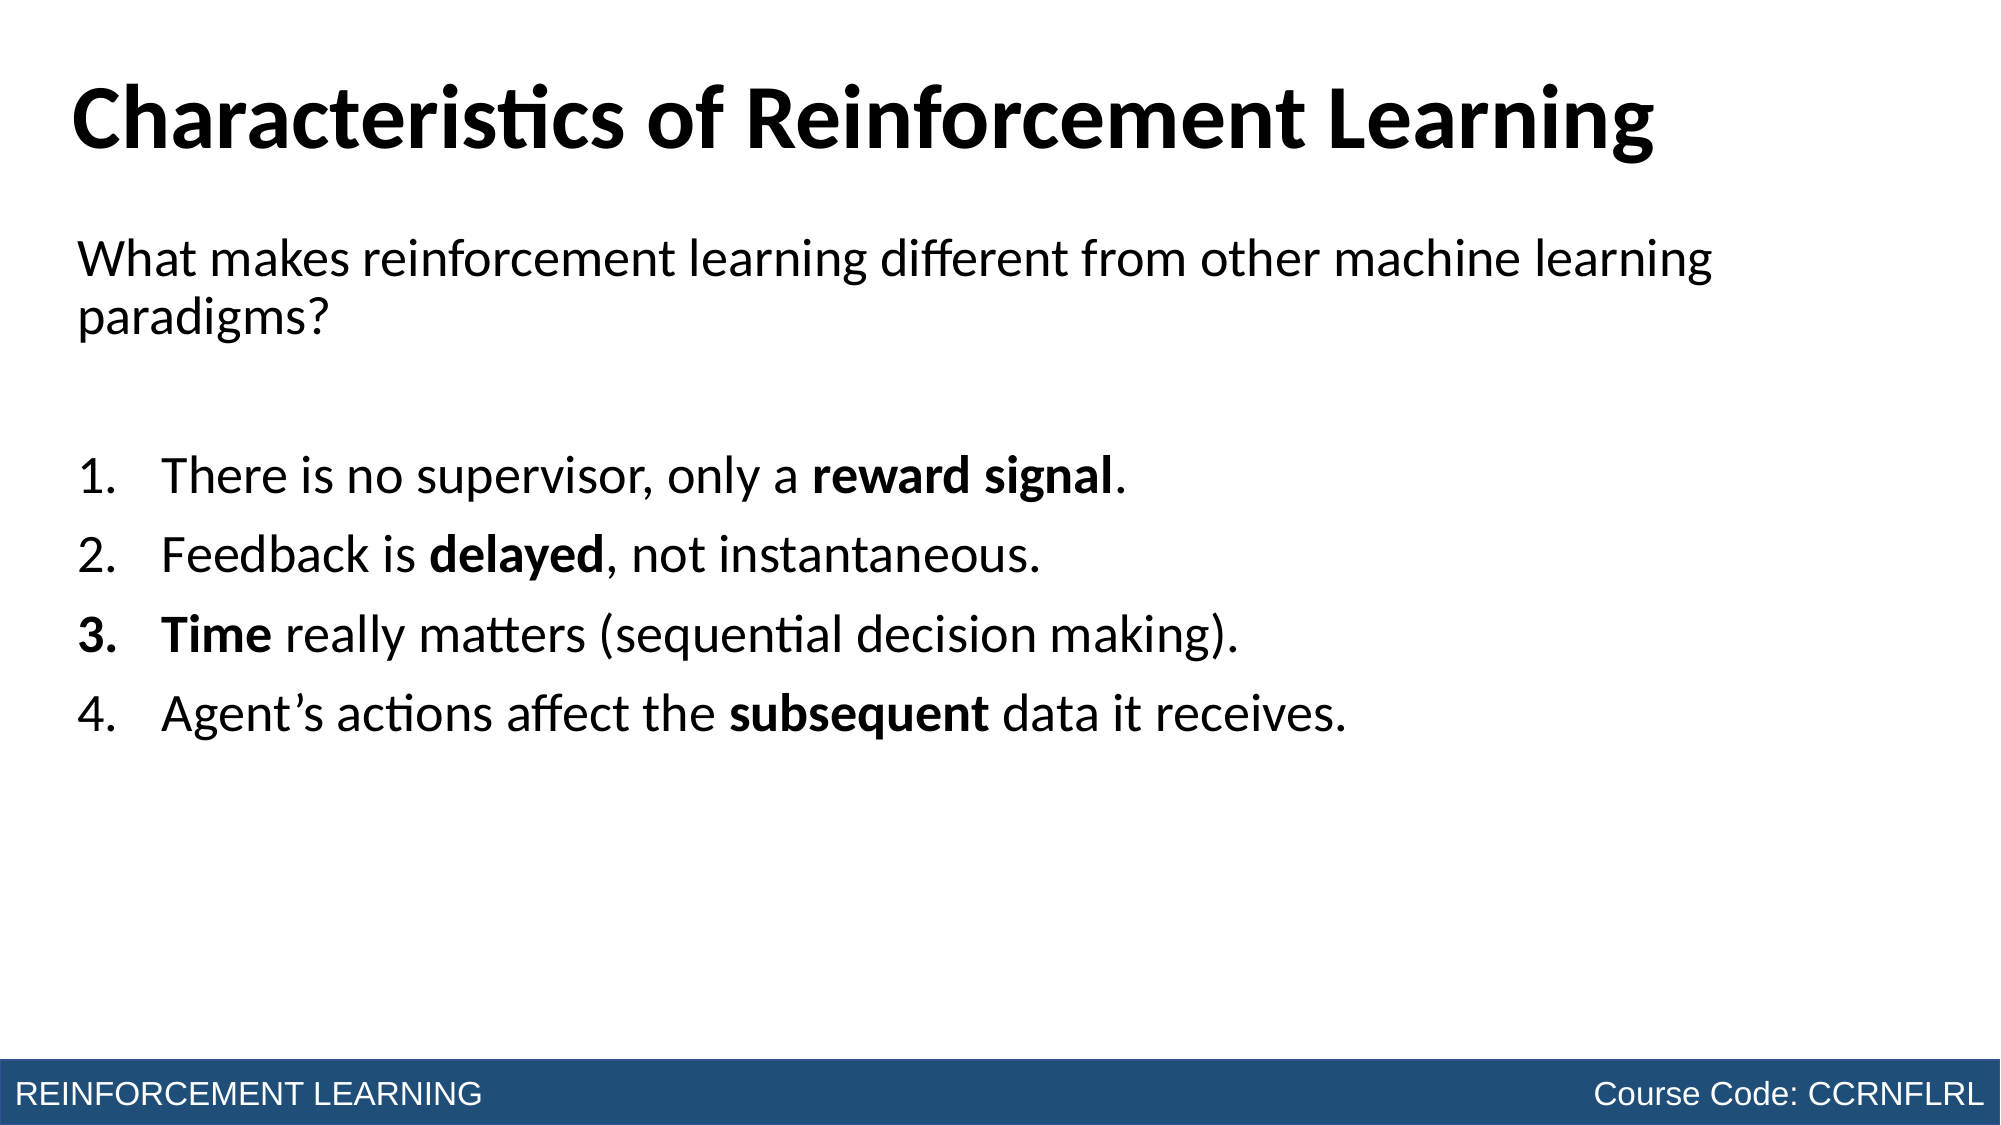

Course Code: CCINCOM/L
INTRODUCTION TO COMPUTING
# Characteristics of Reinforcement Learning
What makes reinforcement learning different from other machine learning paradigms?

There is no supervisor, only a reward signal.
Feedback is delayed, not instantaneous.
Time really matters (sequential decision making).
Agent’s actions affect the subsequent data it receives.

Review in Probability, Intro to RL Concepts

Joseph Marvin R. Imperial
REINFORCEMENT LEARNING
NU College of Computing and Information Technologies
Course Code: CCRNFLRL